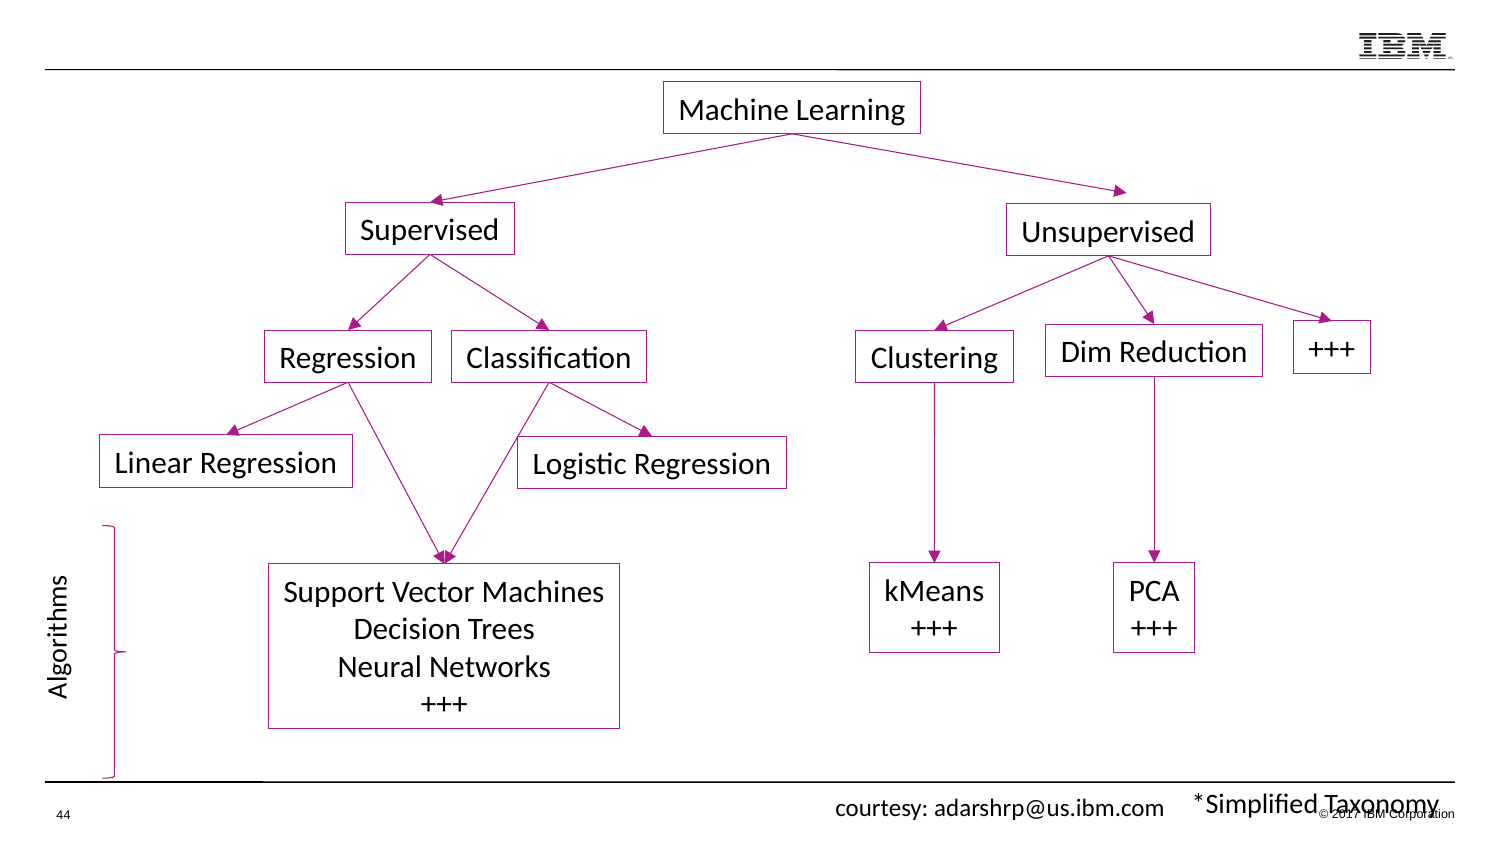

Machine Learning
Supervised
Unsupervised
+++
Dim Reduction
Regression
Classification
Clustering
Linear Regression
Logistic Regression

PCA
+++
kMeans
+++
Support Vector Machines
Decision Trees
Neural Networks
+++
Algorithms
*Simplified Taxonomy
courtesy: adarshrp@us.ibm.com